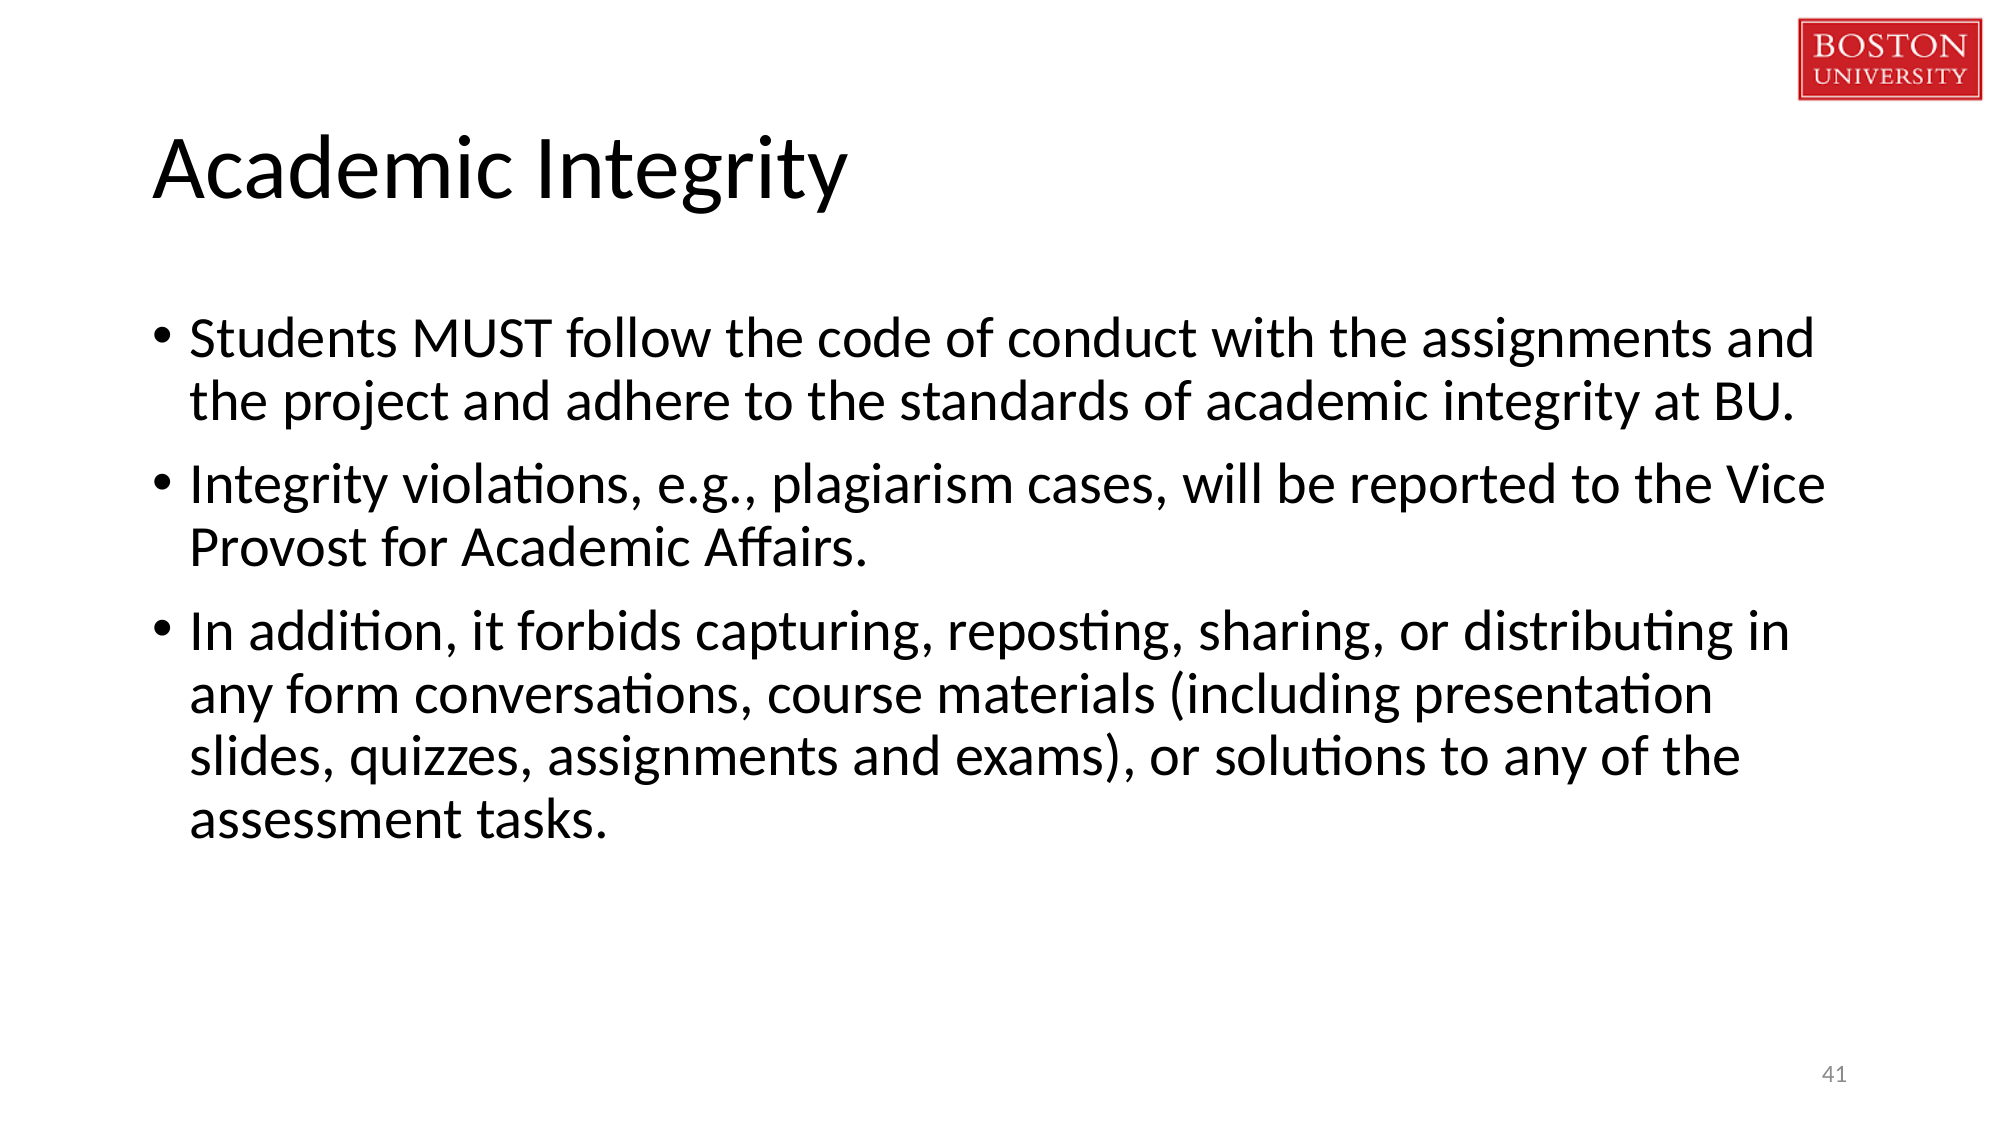

# Academic Integrity
Students MUST follow the code of conduct with the assignments and the project and adhere to the standards of academic integrity at BU.
Integrity violations, e.g., plagiarism cases, will be reported to the Vice Provost for Academic Affairs.
In addition, it forbids capturing, reposting, sharing, or distributing in any form conversations, course materials (including presentation slides, quizzes, assignments and exams), or solutions to any of the assessment tasks.

41